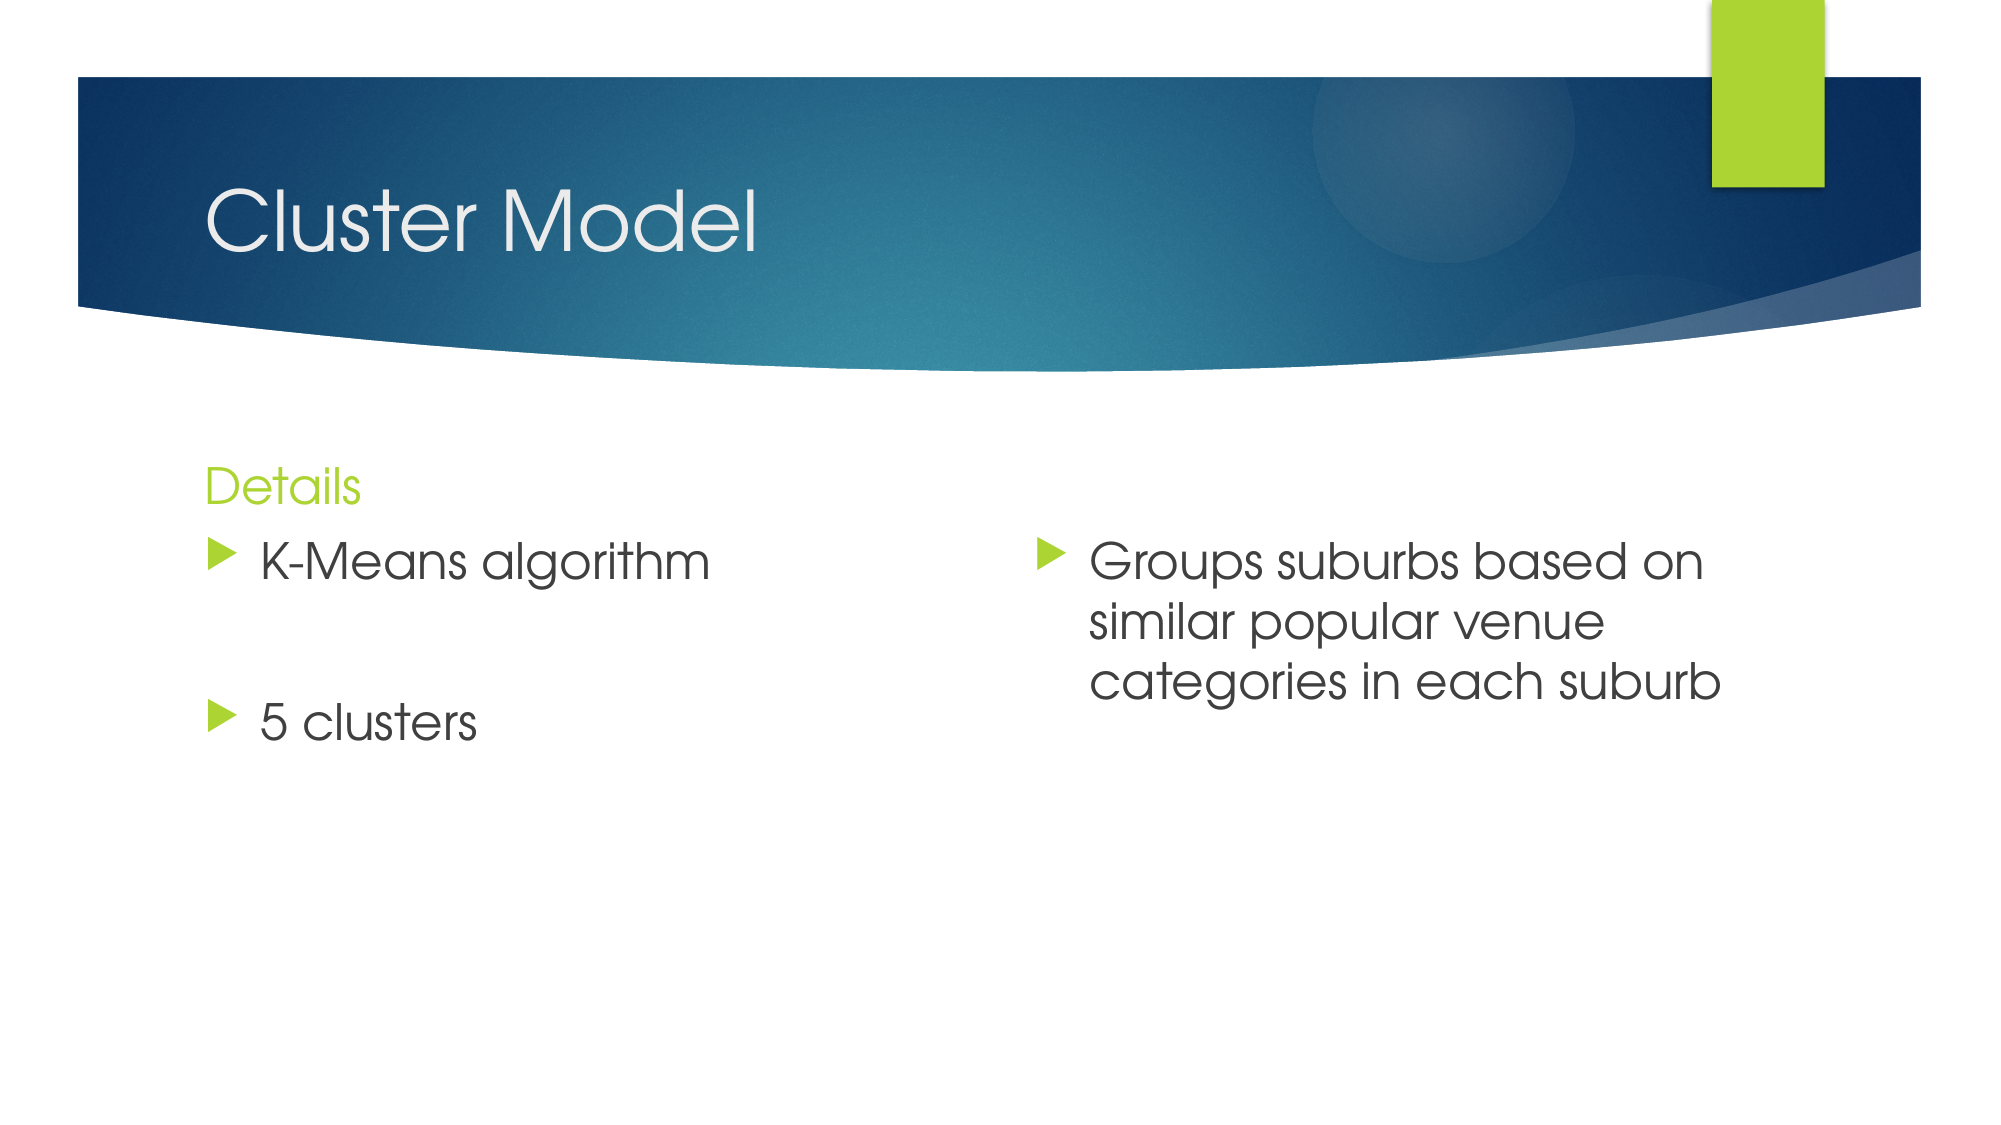

# Cluster Model
Details
K-Means algorithm

5 clusters

Groups suburbs based on similar popular venue categories in each suburb